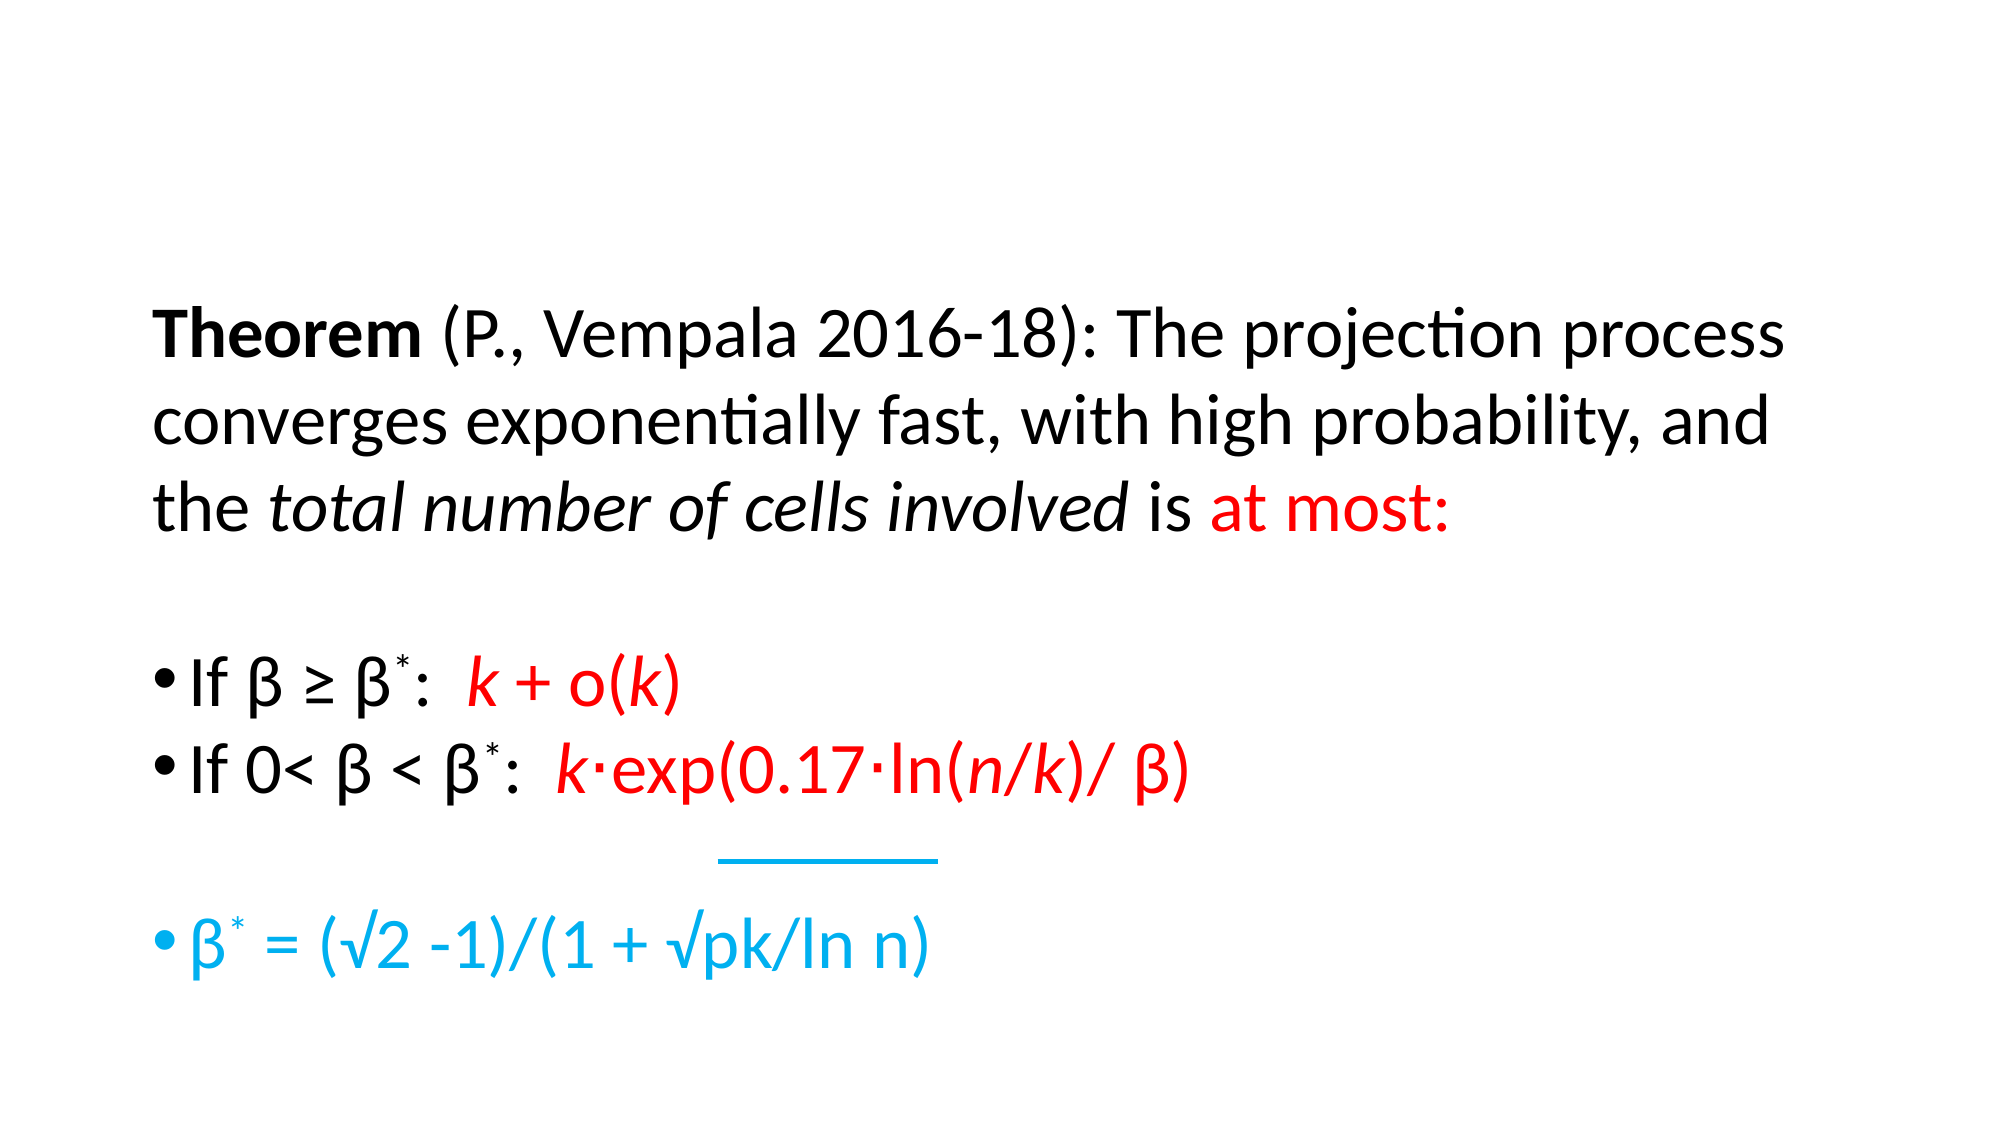

Theorem (P., Vempala 2016-18): The projection process converges exponentially fast, with high probability, and the total number of cells involved is at most:

If β ≥ β*:  k + o(k)
If 0< β < β*:  k⋅exp(0.17⋅ln(n/k)/ β)

β* = (√2 -1)/(1 + √pk/ln n)